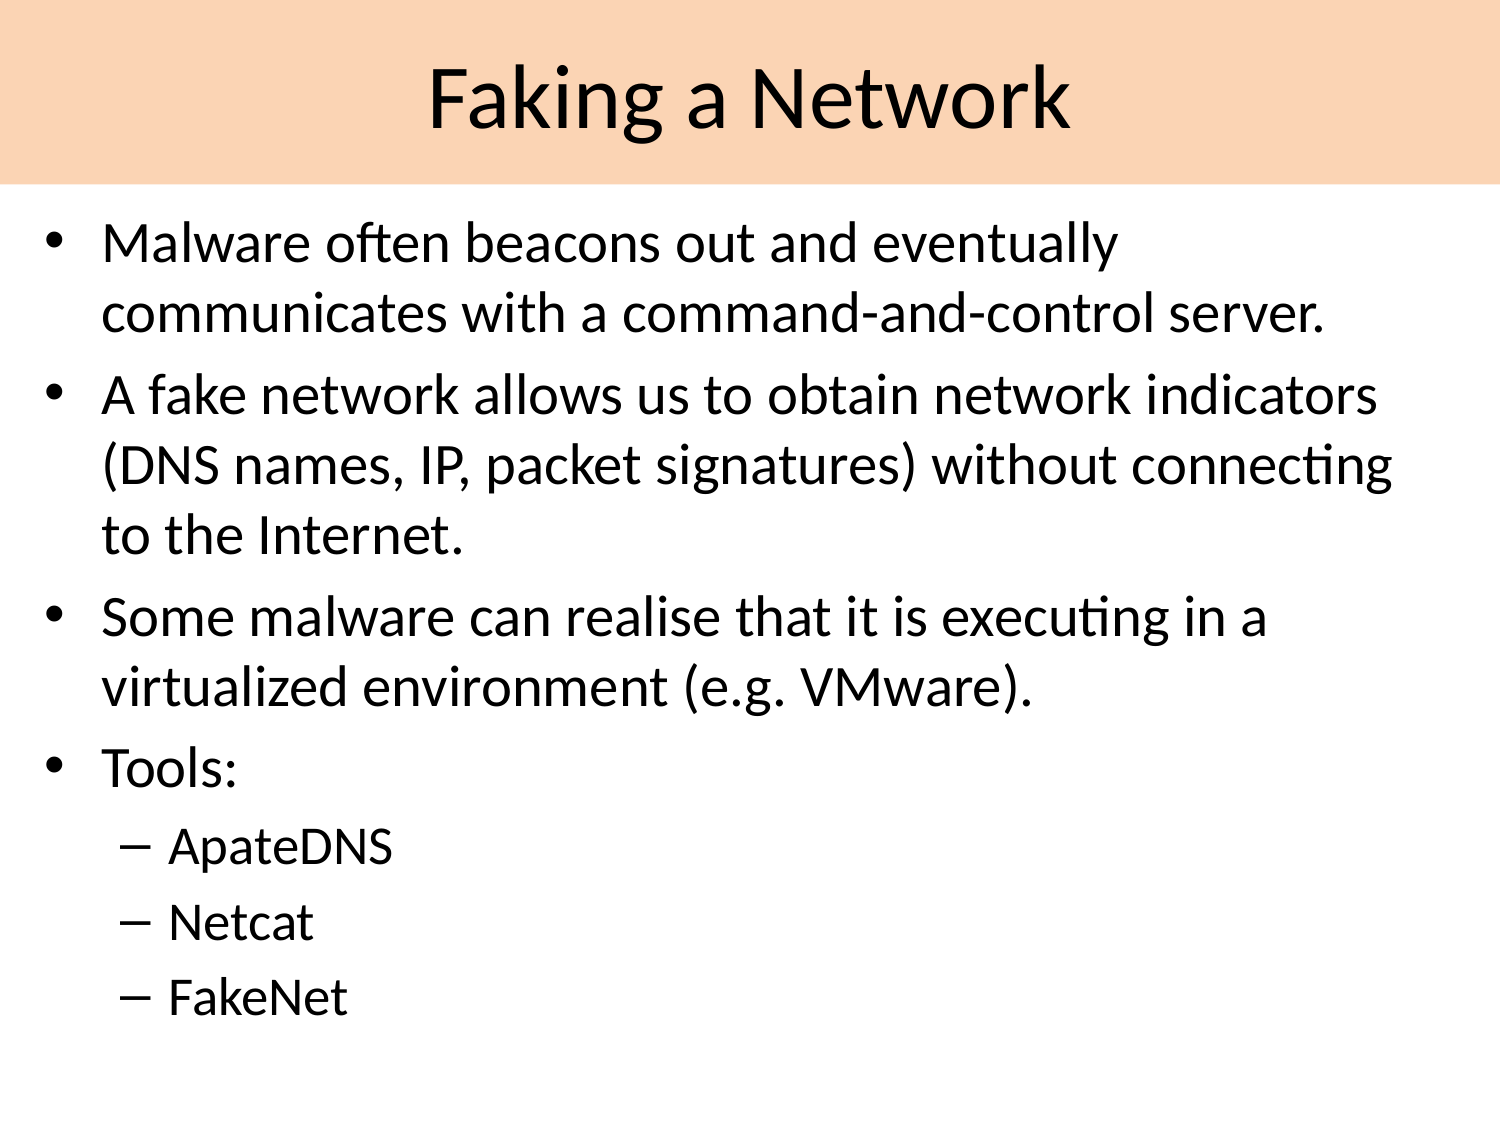

# Faking a Network
Malware often beacons out and eventually communicates with a command-and-control server.
A fake network allows us to obtain network indicators (DNS names, IP, packet signatures) without connecting to the Internet.
Some malware can realise that it is executing in a virtualized environment (e.g. VMware).
Tools:
ApateDNS
Netcat
FakeNet